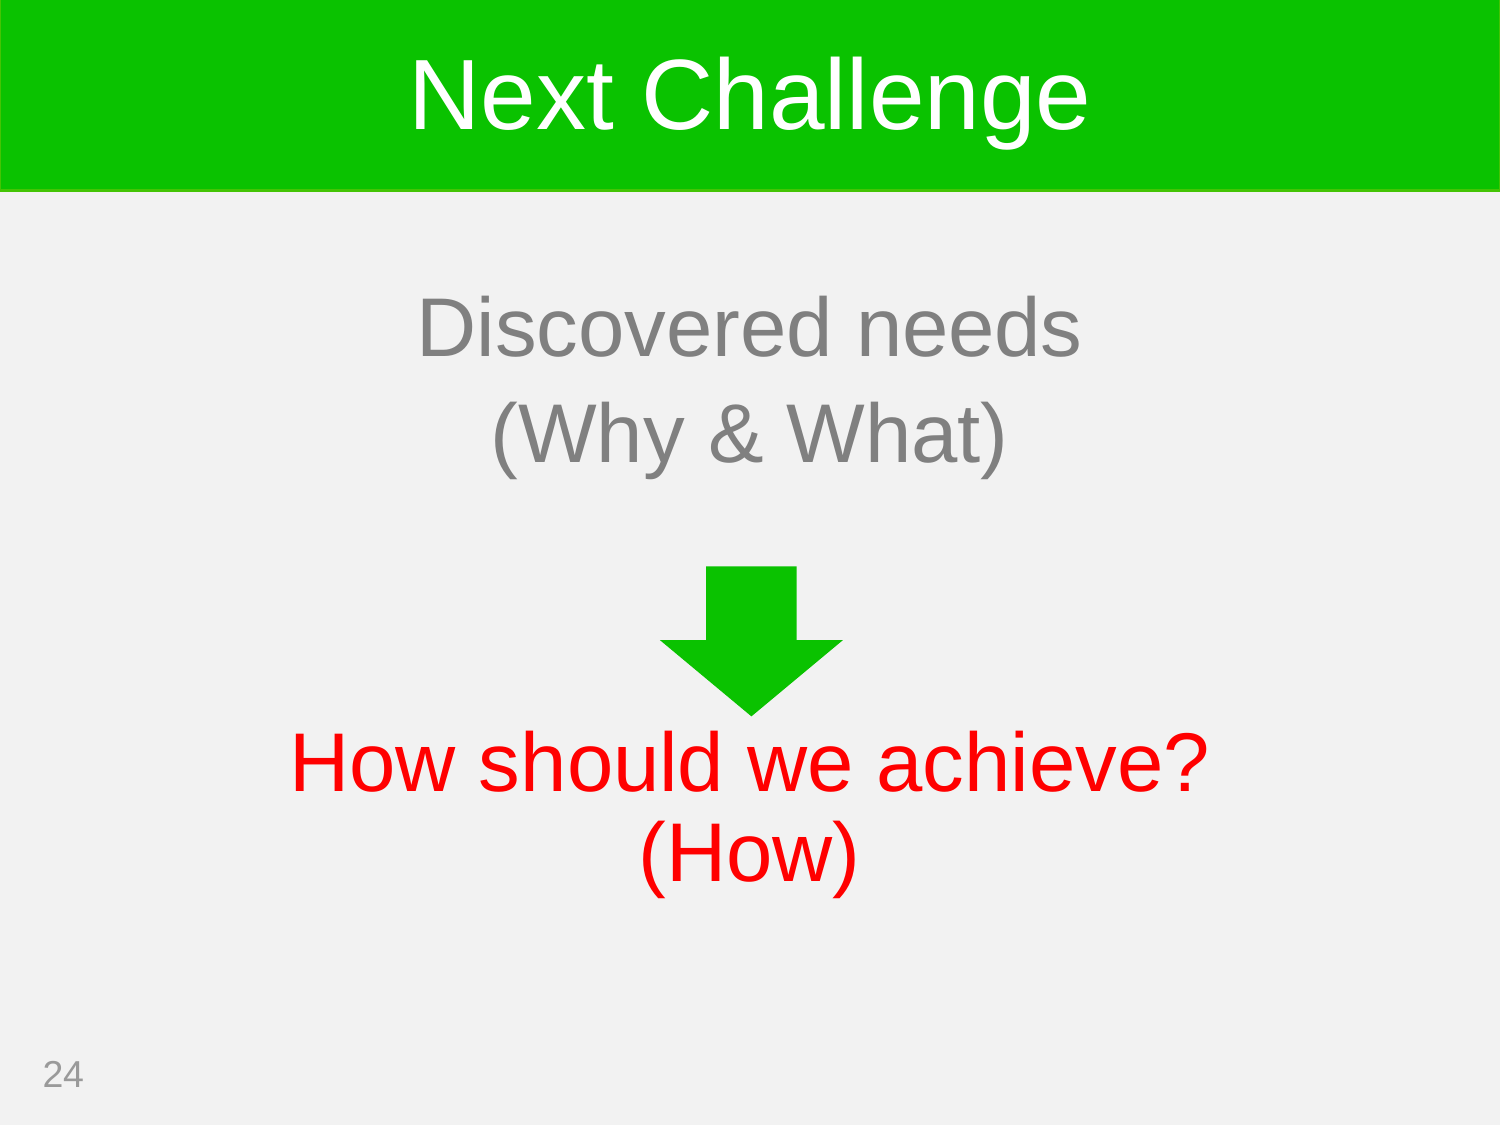

# Next Challenge
Discovered needs
(Why & What)

How should we achieve?
(How)
24